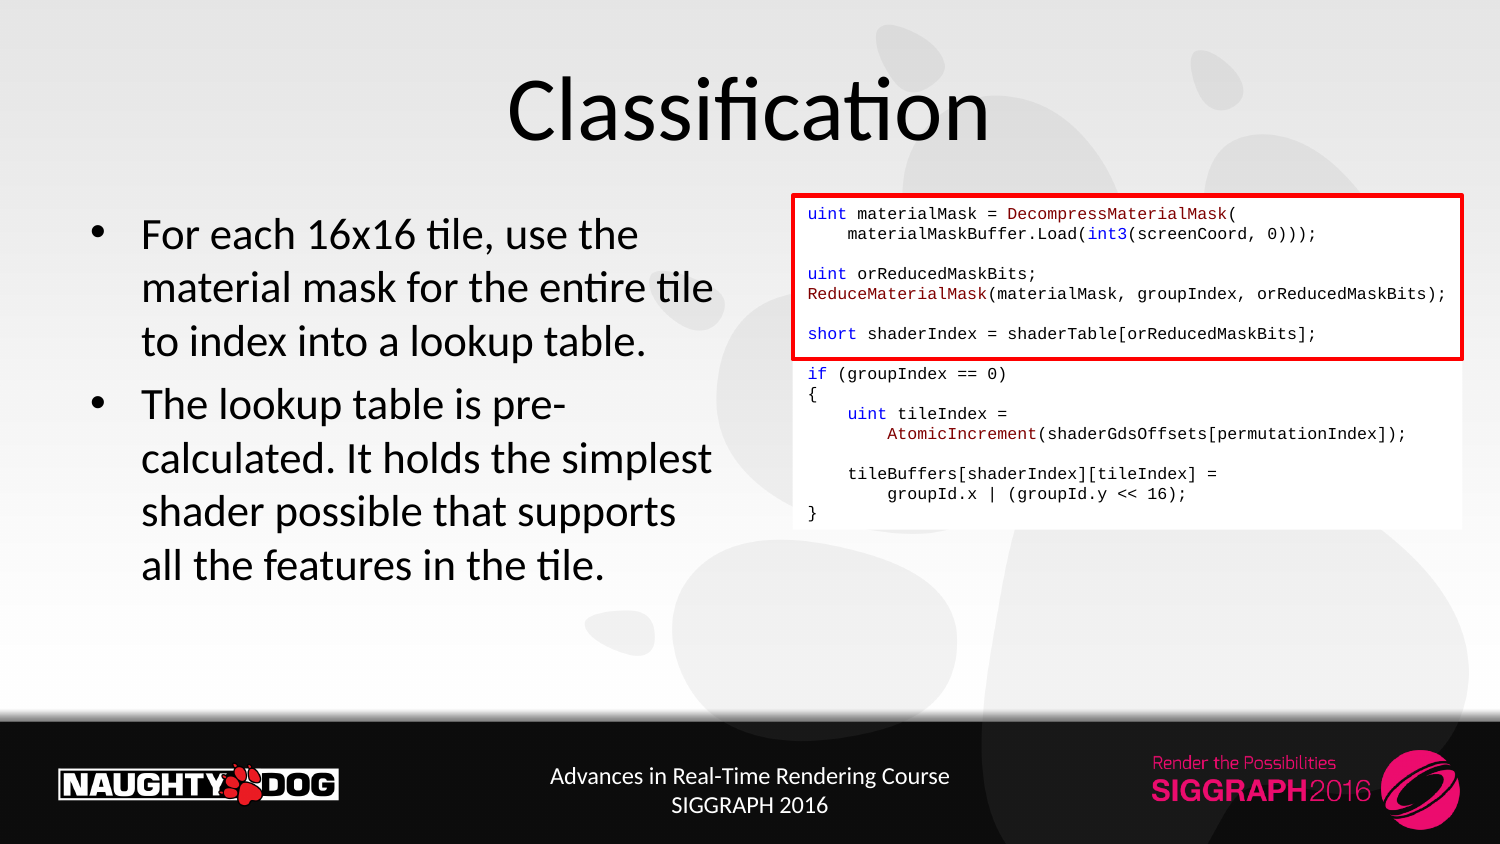

# Classification
uint materialMask = DecompressMaterialMask(
    materialMaskBuffer.Load(int3(screenCoord, 0)));

uint orReducedMaskBits;
ReduceMaterialMask(materialMask, groupIndex, orReducedMaskBits);

short shaderIndex = shaderTable[orReducedMaskBits];

if (groupIndex == 0)
{
    uint tileIndex =
        AtomicIncrement(shaderGdsOffsets[permutationIndex]);

    tileBuffers[shaderIndex][tileIndex] =
        groupId.x | (groupId.y << 16);
}

For each 16x16 tile, use the material mask for the entire tile to index into a lookup table.
The lookup table is pre-calculated. It holds the simplest shader possible that supports all the features in the tile.